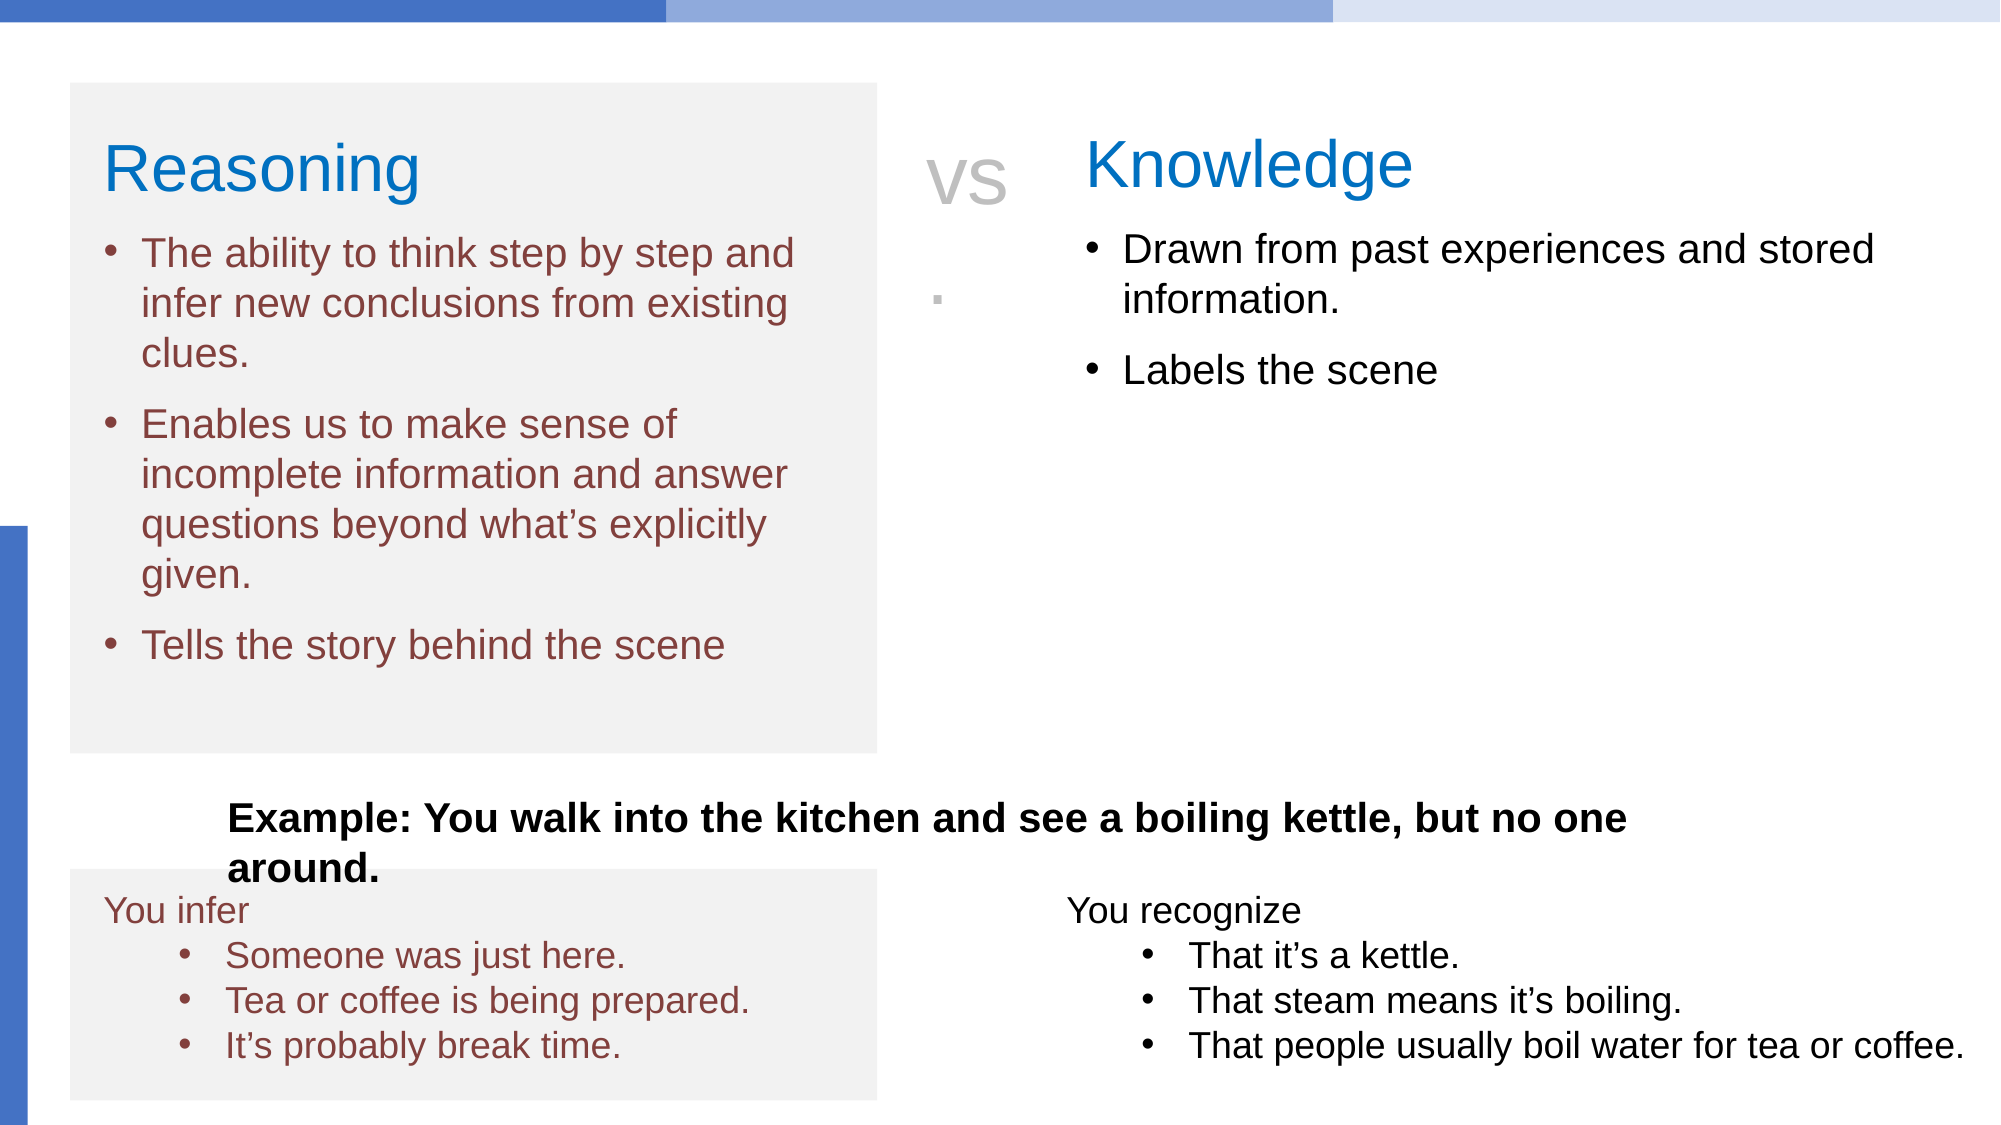

vs.
Knowledge
Drawn from past experiences and stored information.
Labels the scene
Reasoning
The ability to think step by step and infer new conclusions from existing clues.
Enables us to make sense of incomplete information and answer questions beyond what’s explicitly given.
Tells the story behind the scene
Example: You walk into the kitchen and see a boiling kettle, but no one around.

You infer
Someone was just here.
Tea or coffee is being prepared.
It’s probably break time.
You recognize
That it’s a kettle.
That steam means it’s boiling.
That people usually boil water for tea or coffee.